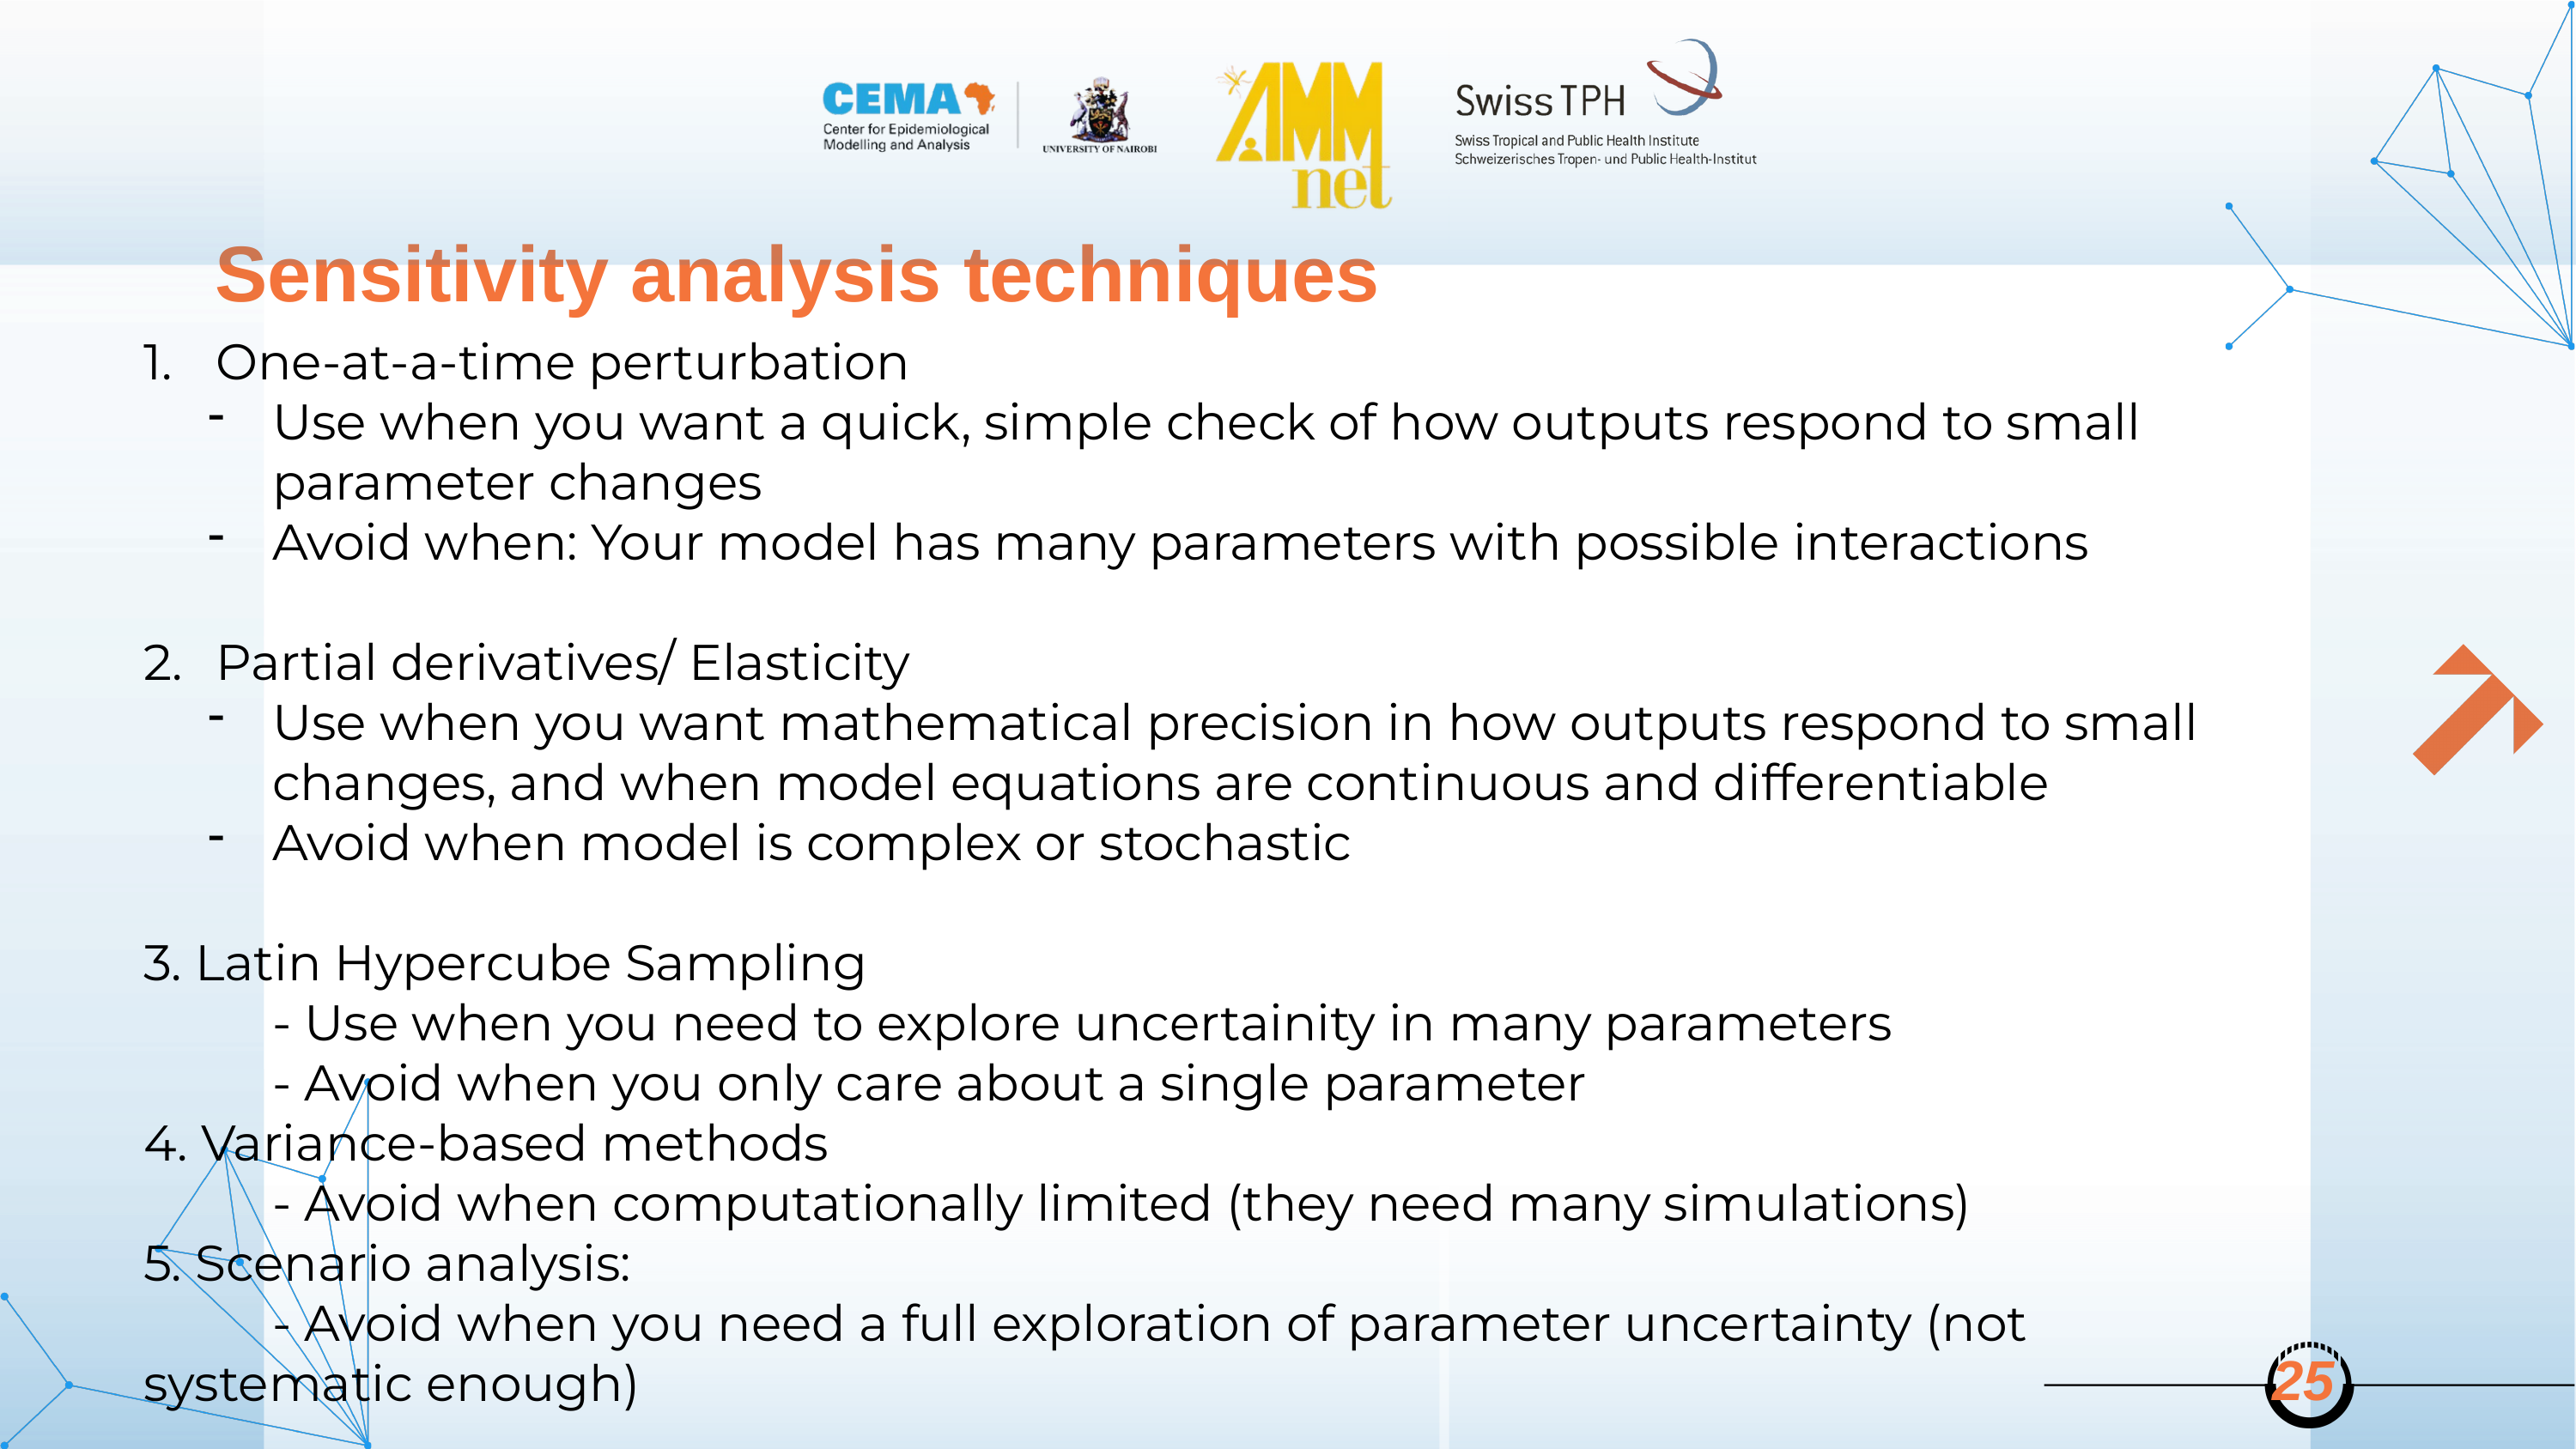

Sensitivity analysis techniques

One-at-a-time perturbation
Use when you want a quick, simple check of how outputs respond to small parameter changes
Avoid when: Your model has many parameters with possible interactions

Partial derivatives/ Elasticity
Use when you want mathematical precision in how outputs respond to small changes, and when model equations are continuous and differentiable
Avoid when model is complex or stochastic

3. Latin Hypercube Sampling
	- Use when you need to explore uncertainity in many parameters
	- Avoid when you only care about a single parameter
4. Variance-based methods
	- Avoid when computationally limited (they need many simulations)
5. Scenario analysis:
	- Avoid when you need a full exploration of parameter uncertainty (not systematic enough)

25